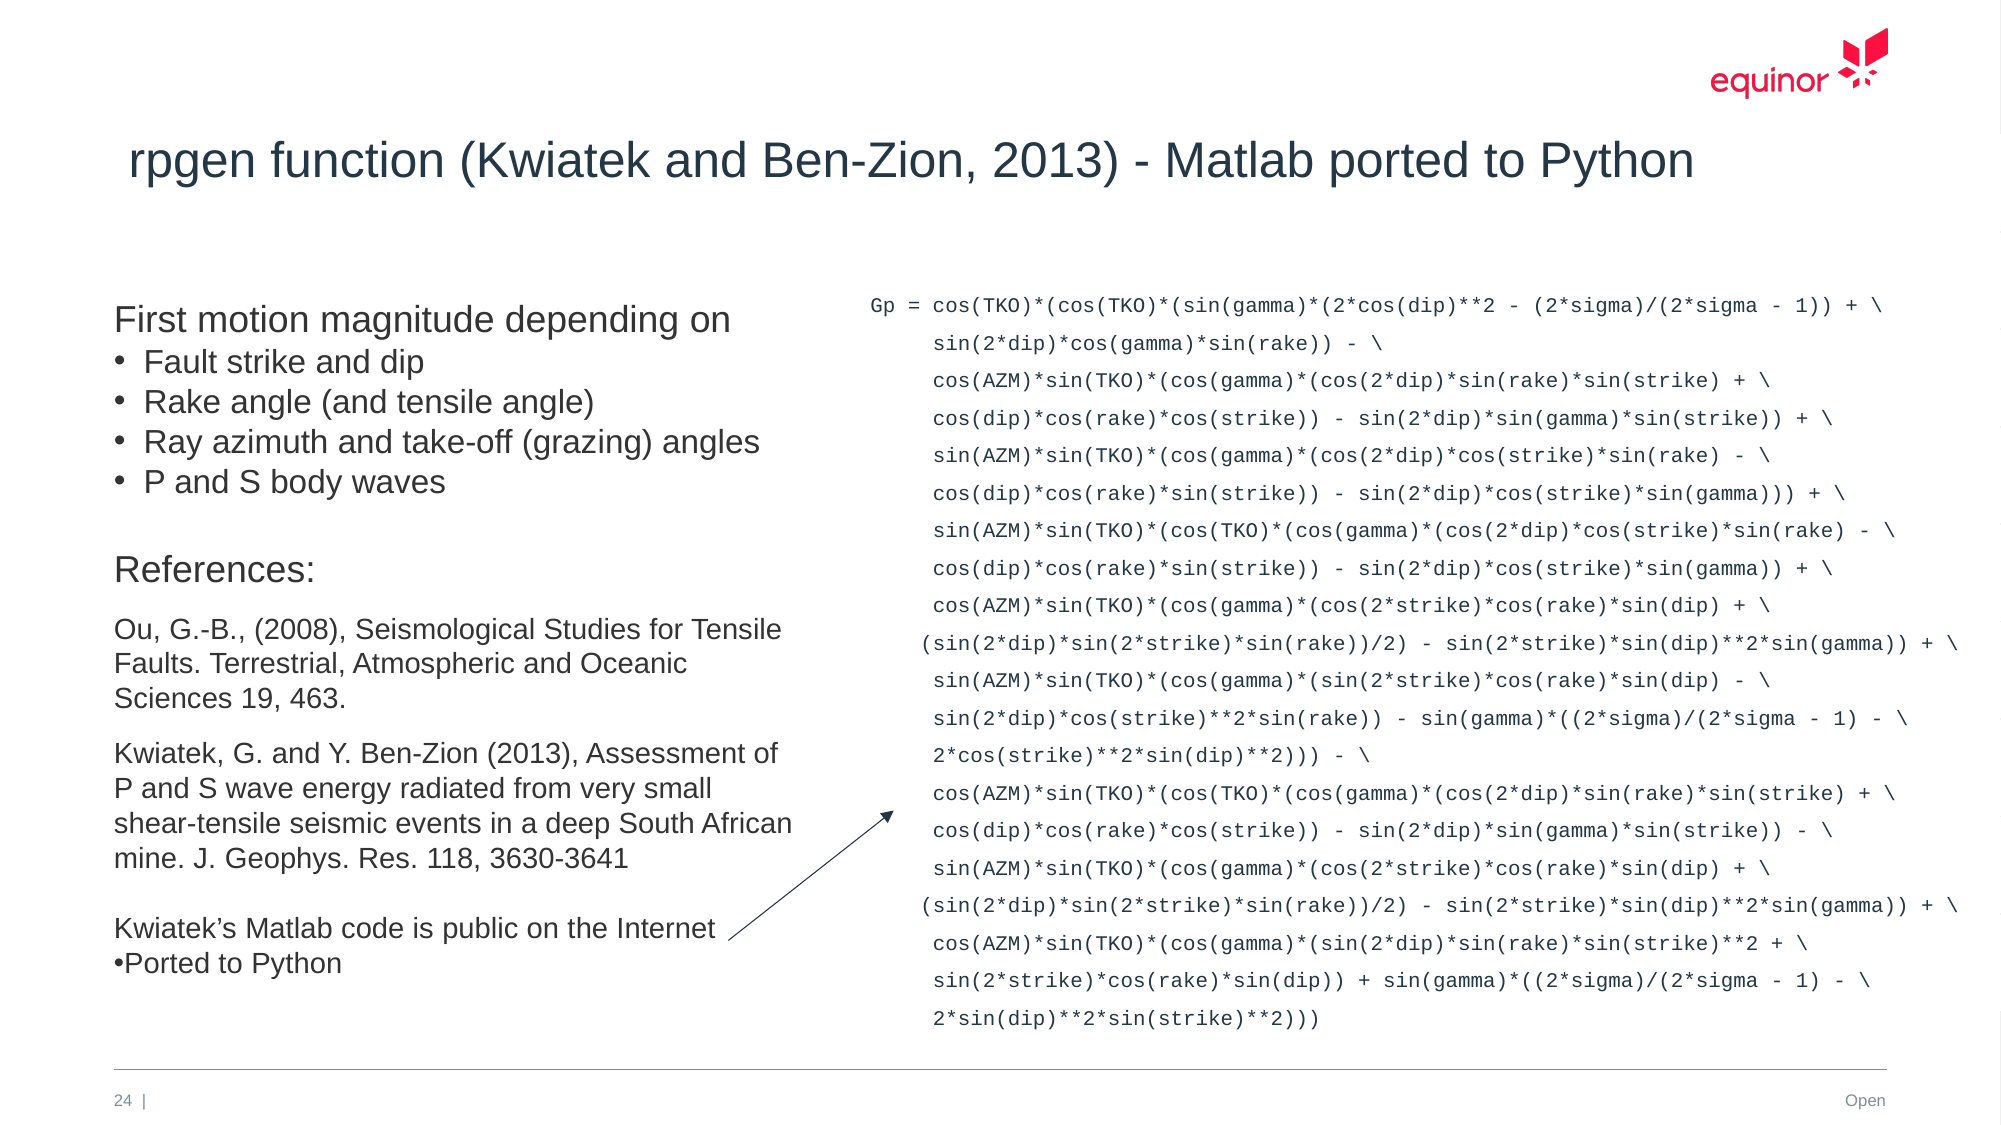

rpgen function (Kwiatek and Ben-Zion, 2013) - Matlab ported to Python
Gp = cos(TKO)*(cos(TKO)*(sin(gamma)*(2*cos(dip)**2 - (2*sigma)/(2*sigma - 1)) + \
     sin(2*dip)*cos(gamma)*sin(rake)) - \
     cos(AZM)*sin(TKO)*(cos(gamma)*(cos(2*dip)*sin(rake)*sin(strike) + \
     cos(dip)*cos(rake)*cos(strike)) - sin(2*dip)*sin(gamma)*sin(strike)) + \
     sin(AZM)*sin(TKO)*(cos(gamma)*(cos(2*dip)*cos(strike)*sin(rake) - \
     cos(dip)*cos(rake)*sin(strike)) - sin(2*dip)*cos(strike)*sin(gamma))) + \
     sin(AZM)*sin(TKO)*(cos(TKO)*(cos(gamma)*(cos(2*dip)*cos(strike)*sin(rake) - \
     cos(dip)*cos(rake)*sin(strike)) - sin(2*dip)*cos(strike)*sin(gamma)) + \
     cos(AZM)*sin(TKO)*(cos(gamma)*(cos(2*strike)*cos(rake)*sin(dip) + \
    (sin(2*dip)*sin(2*strike)*sin(rake))/2) - sin(2*strike)*sin(dip)**2*sin(gamma)) + \
     sin(AZM)*sin(TKO)*(cos(gamma)*(sin(2*strike)*cos(rake)*sin(dip) - \
     sin(2*dip)*cos(strike)**2*sin(rake)) - sin(gamma)*((2*sigma)/(2*sigma - 1) - \
     2*cos(strike)**2*sin(dip)**2))) - \
     cos(AZM)*sin(TKO)*(cos(TKO)*(cos(gamma)*(cos(2*dip)*sin(rake)*sin(strike) + \
     cos(dip)*cos(rake)*cos(strike)) - sin(2*dip)*sin(gamma)*sin(strike)) - \
     sin(AZM)*sin(TKO)*(cos(gamma)*(cos(2*strike)*cos(rake)*sin(dip) + \
    (sin(2*dip)*sin(2*strike)*sin(rake))/2) - sin(2*strike)*sin(dip)**2*sin(gamma)) + \
     cos(AZM)*sin(TKO)*(cos(gamma)*(sin(2*dip)*sin(rake)*sin(strike)**2 + \
     sin(2*strike)*cos(rake)*sin(dip)) + sin(gamma)*((2*sigma)/(2*sigma - 1) - \
     2*sin(dip)**2*sin(strike)**2)))
First motion magnitude depending on
Fault strike and dip
Rake angle (and tensile angle)
Ray azimuth and take-off (grazing) angles
P and S body waves

References:

Ou, G.-B., (2008), Seismological Studies for Tensile Faults. Terrestrial, Atmospheric and Oceanic Sciences 19, 463.

Kwiatek, G. and Y. Ben-Zion (2013), Assessment of P and S wave energy radiated from very small shear-tensile seismic events in a deep South African mine. J. Geophys. Res. 118, 3630-3641

Kwiatek’s Matlab code is public on the Internet
Ported to Python

24  |